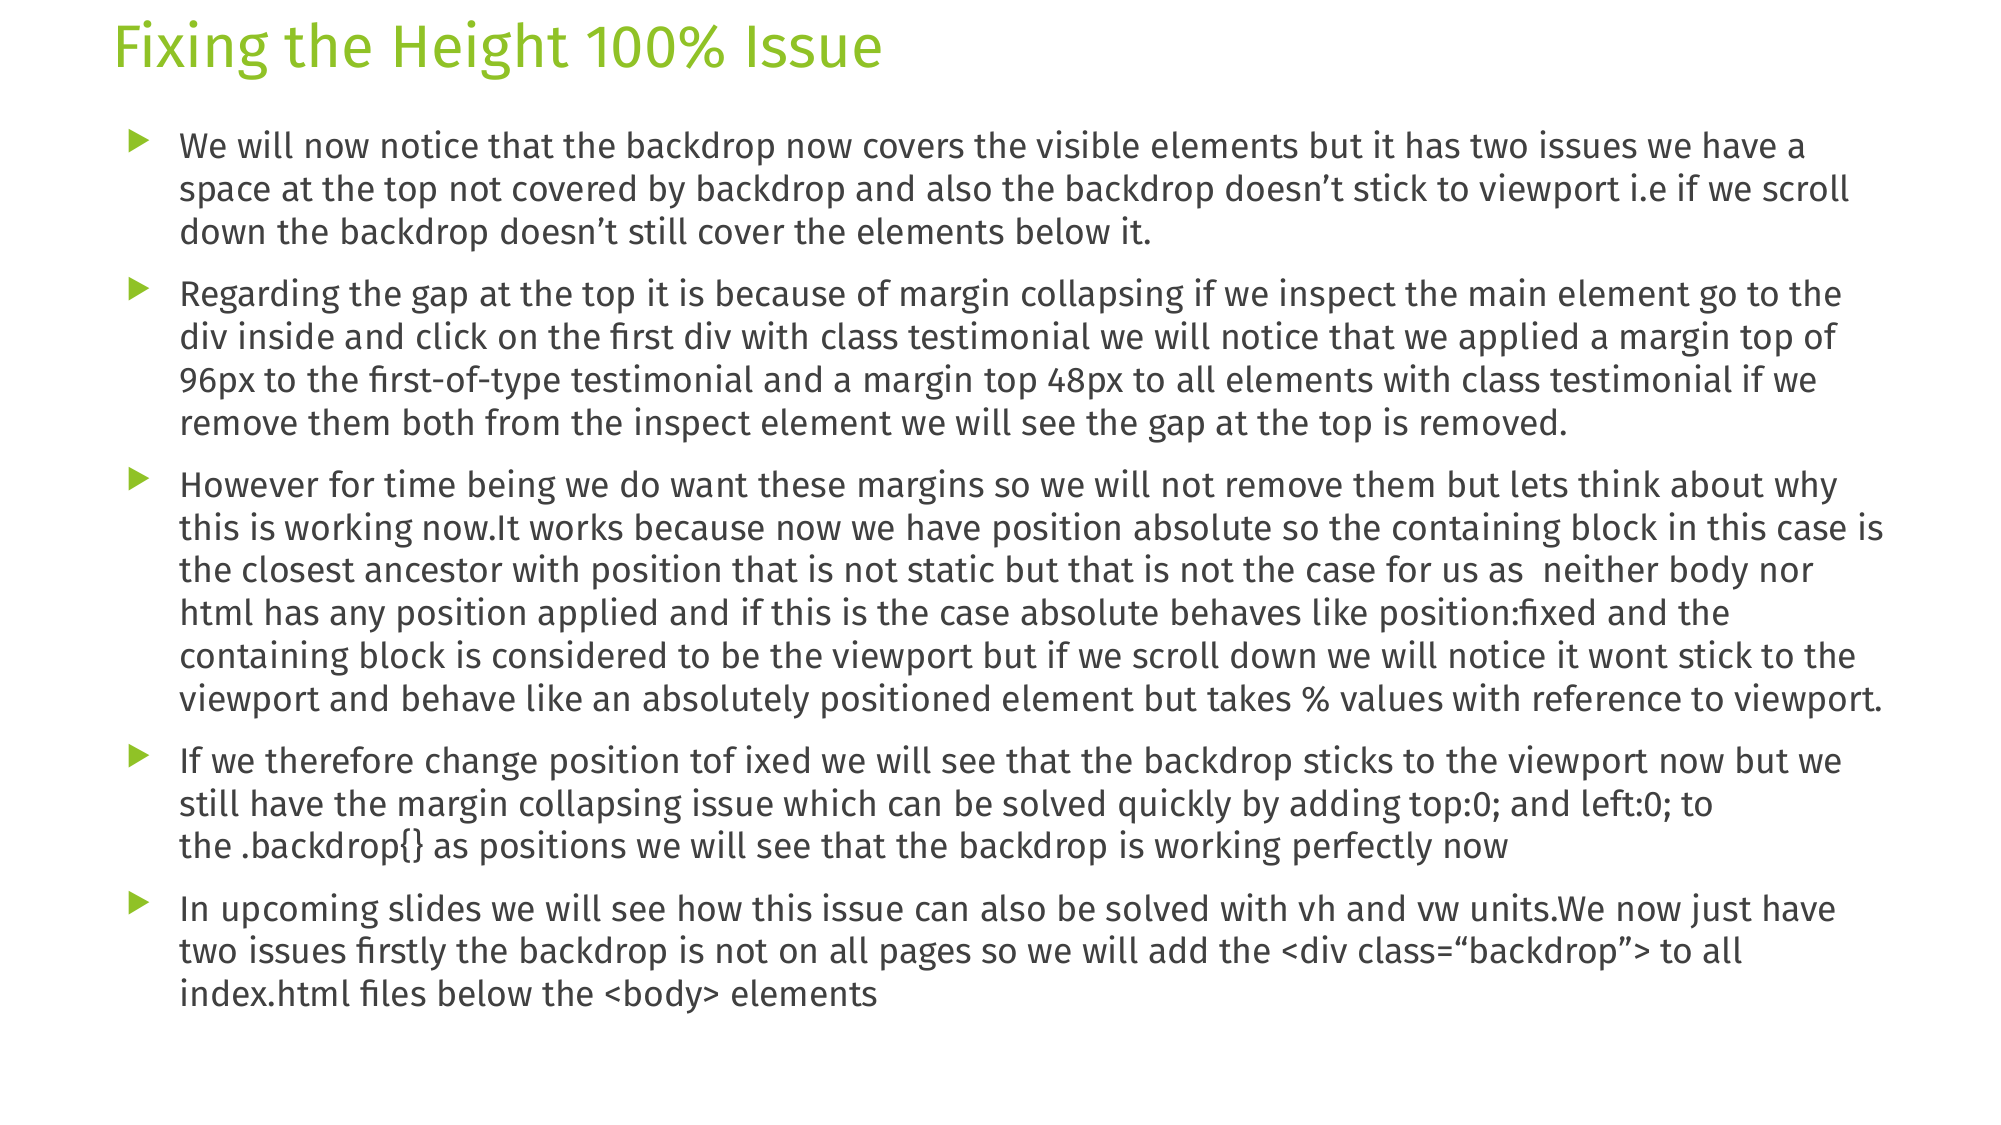

# Fixing the Height 100% Issue
We will now notice that the backdrop now covers the visible elements but it has two issues we have a space at the top not covered by backdrop and also the backdrop doesn’t stick to viewport i.e if we scroll down the backdrop doesn’t still cover the elements below it.
Regarding the gap at the top it is because of margin collapsing if we inspect the main element go to the div inside and click on the first div with class testimonial we will notice that we applied a margin top of 96px to the first-of-type testimonial and a margin top 48px to all elements with class testimonial if we remove them both from the inspect element we will see the gap at the top is removed.
However for time being we do want these margins so we will not remove them but lets think about why this is working now.It works because now we have position absolute so the containing block in this case is the closest ancestor with position that is not static but that is not the case for us as  neither body nor html has any position applied and if this is the case absolute behaves like position:fixed and the containing block is considered to be the viewport but if we scroll down we will notice it wont stick to the viewport and behave like an absolutely positioned element but takes % values with reference to viewport.
If we therefore change position tof ixed we will see that the backdrop sticks to the viewport now but we still have the margin collapsing issue which can be solved quickly by adding top:0; and left:0; to the .backdrop{} as positions we will see that the backdrop is working perfectly now
In upcoming slides we will see how this issue can also be solved with vh and vw units.We now just have two issues firstly the backdrop is not on all pages so we will add the <div class=“backdrop”> to all index.html files below the <body> elements